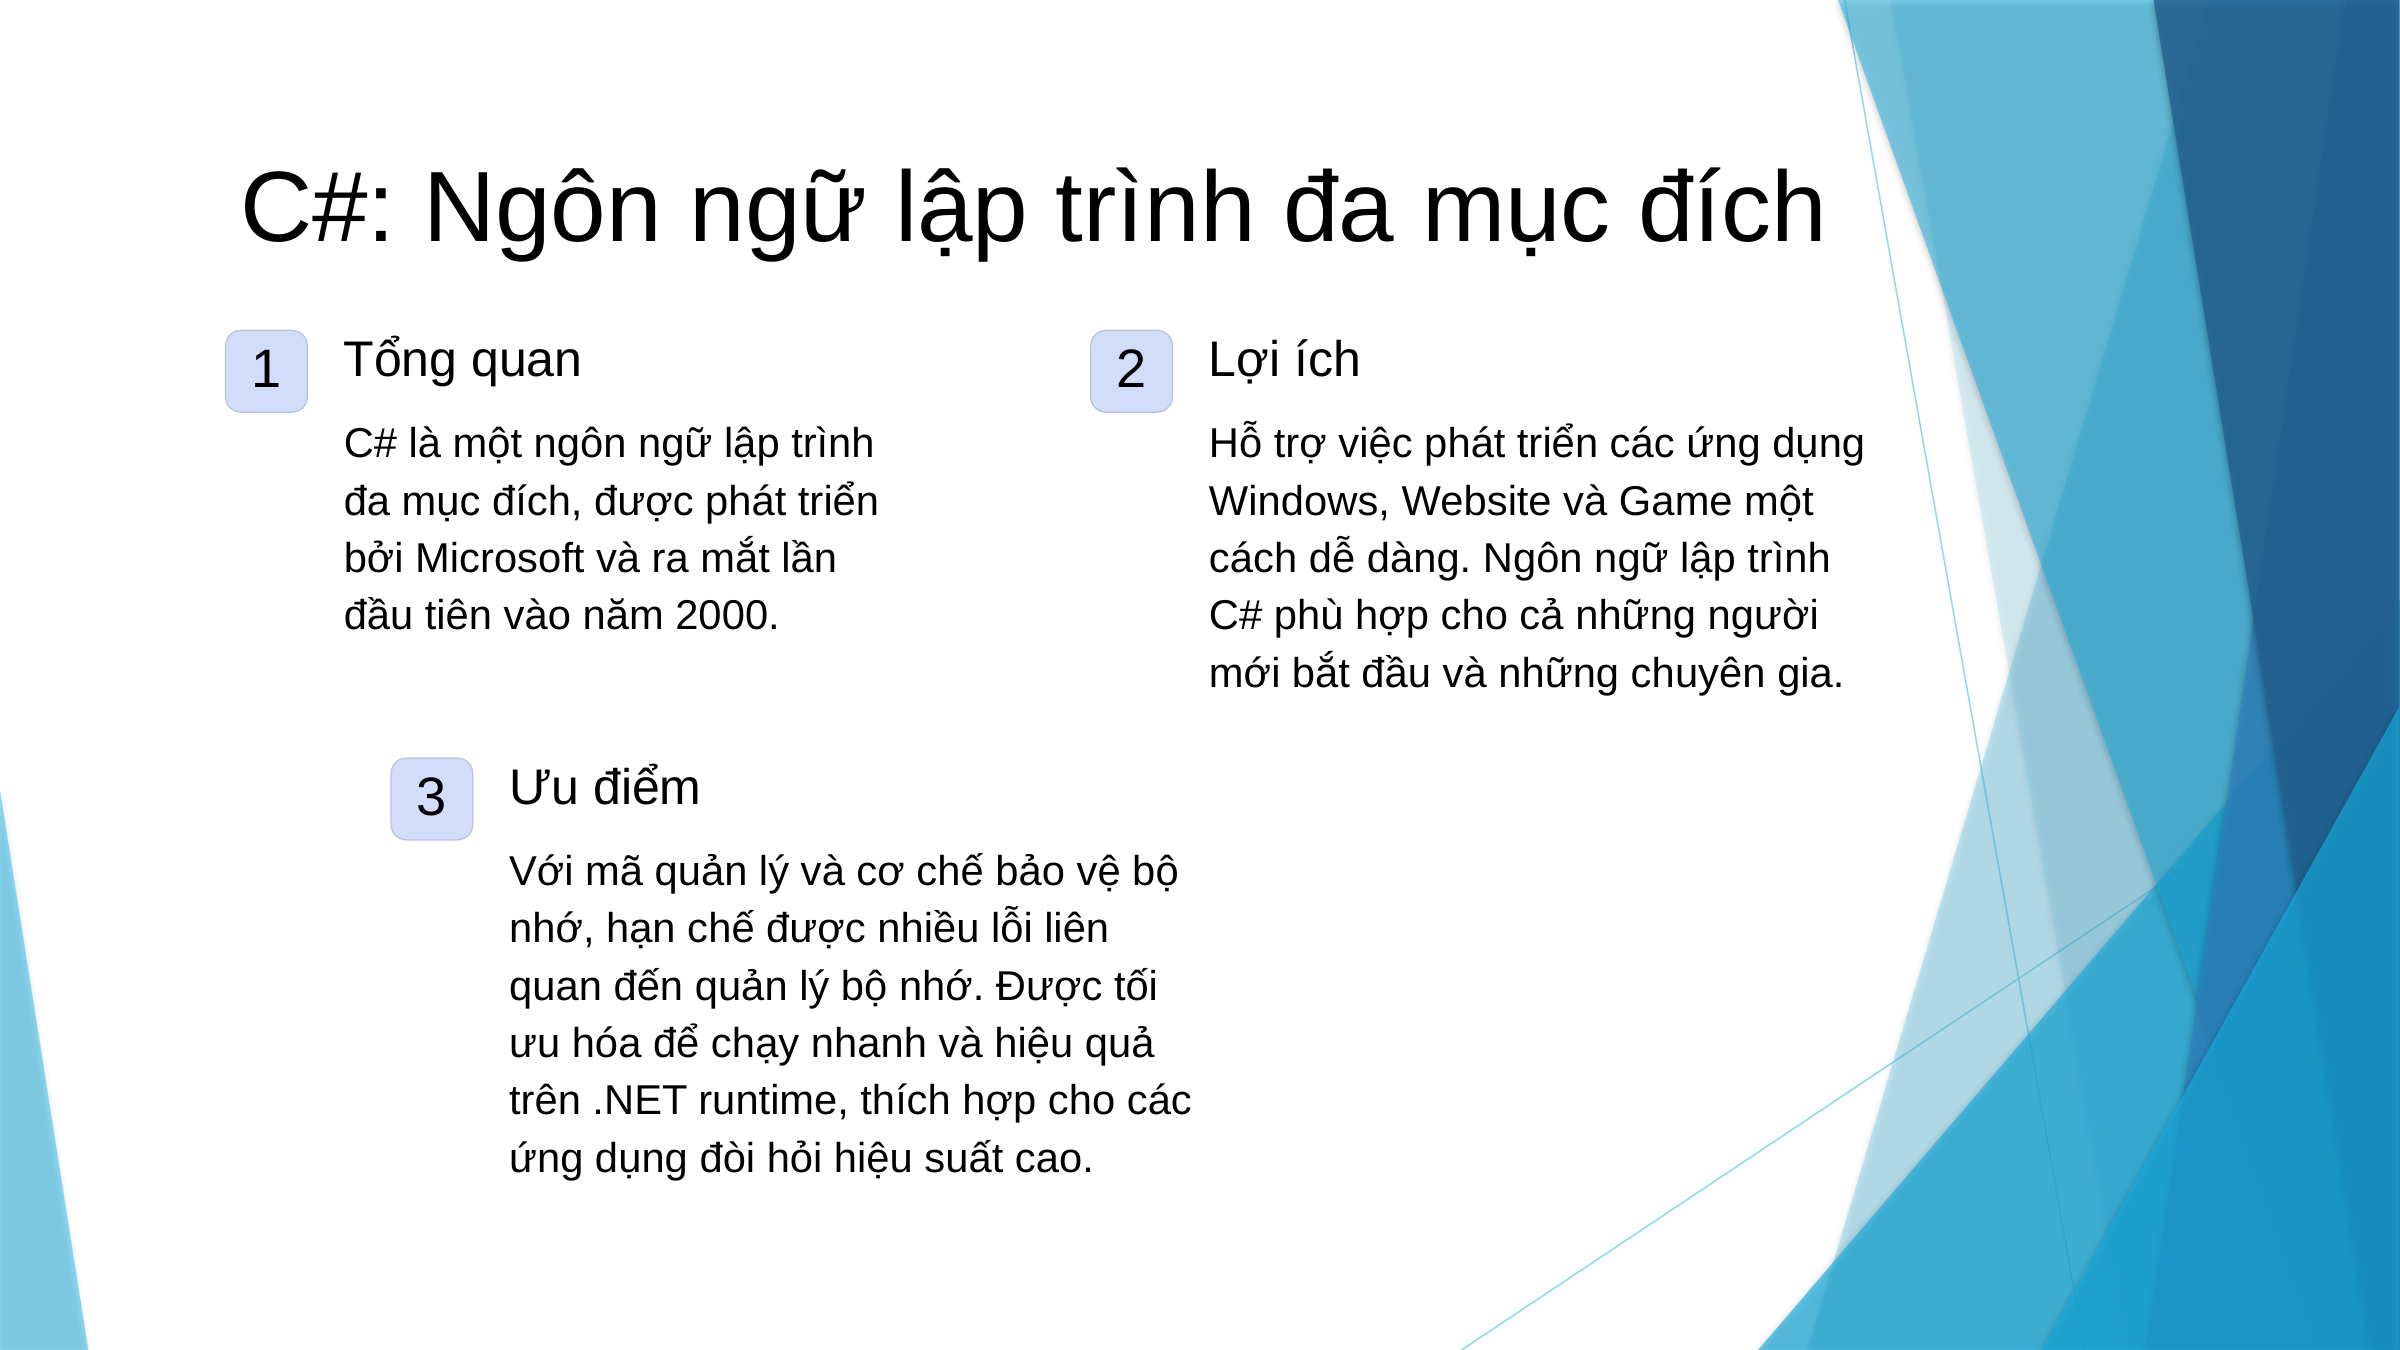

C#: Ngôn ngữ lập trình đa mục đích

Tổng quan

Lợi ích
1
2
C# là một ngôn ngữ lập trình đa mục đích, được phát triển bởi Microsoft và ra mắt lần đầu tiên vào năm 2000.
Hỗ trợ việc phát triển các ứng dụng Windows, Website và Game một cách dễ dàng. Ngôn ngữ lập trình C# phù hợp cho cả những người mới bắt đầu và những chuyên gia.

Ưu điểm
3
Với mã quản lý và cơ chế bảo vệ bộ nhớ, hạn chế được nhiều lỗi liên quan đến quản lý bộ nhớ. Được tối ưu hóa để chạy nhanh và hiệu quả trên .NET runtime, thích hợp cho các ứng dụng đòi hỏi hiệu suất cao.